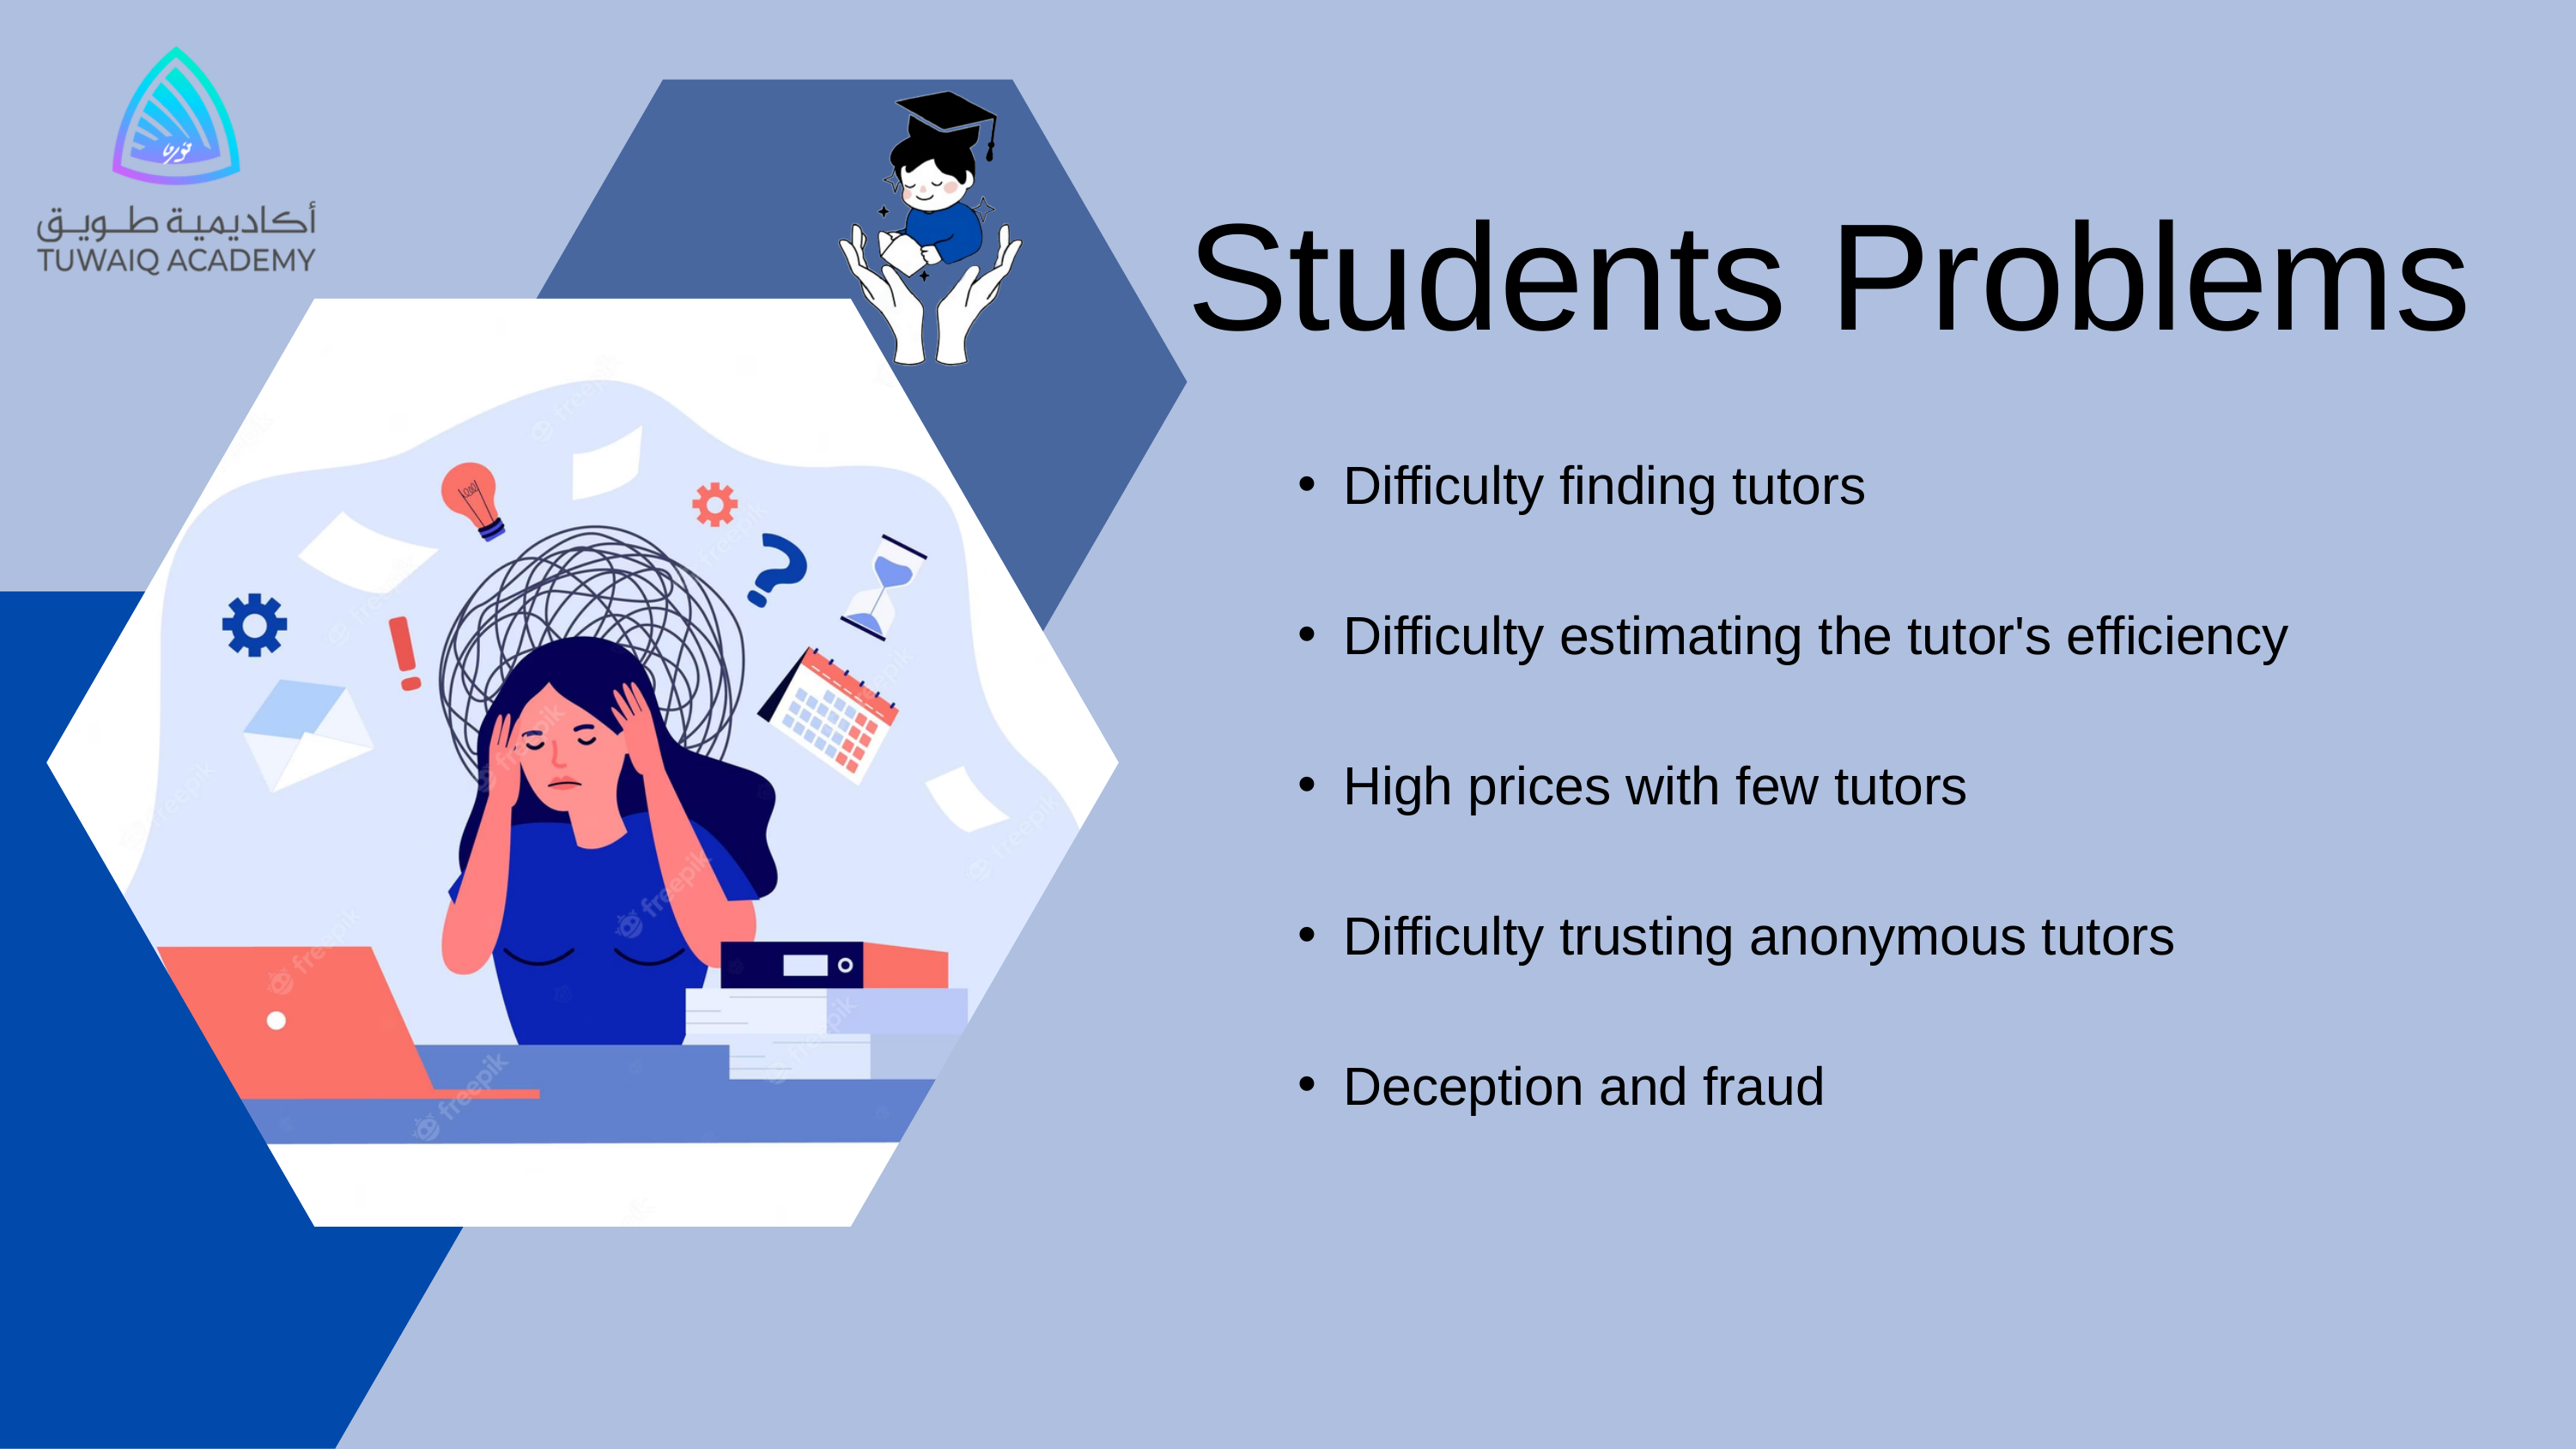

Students Problems

Difficulty finding tutors

Difficulty estimating the tutor's efficiency

High prices with few tutors

Difficulty trusting anonymous tutors

Deception and fraud